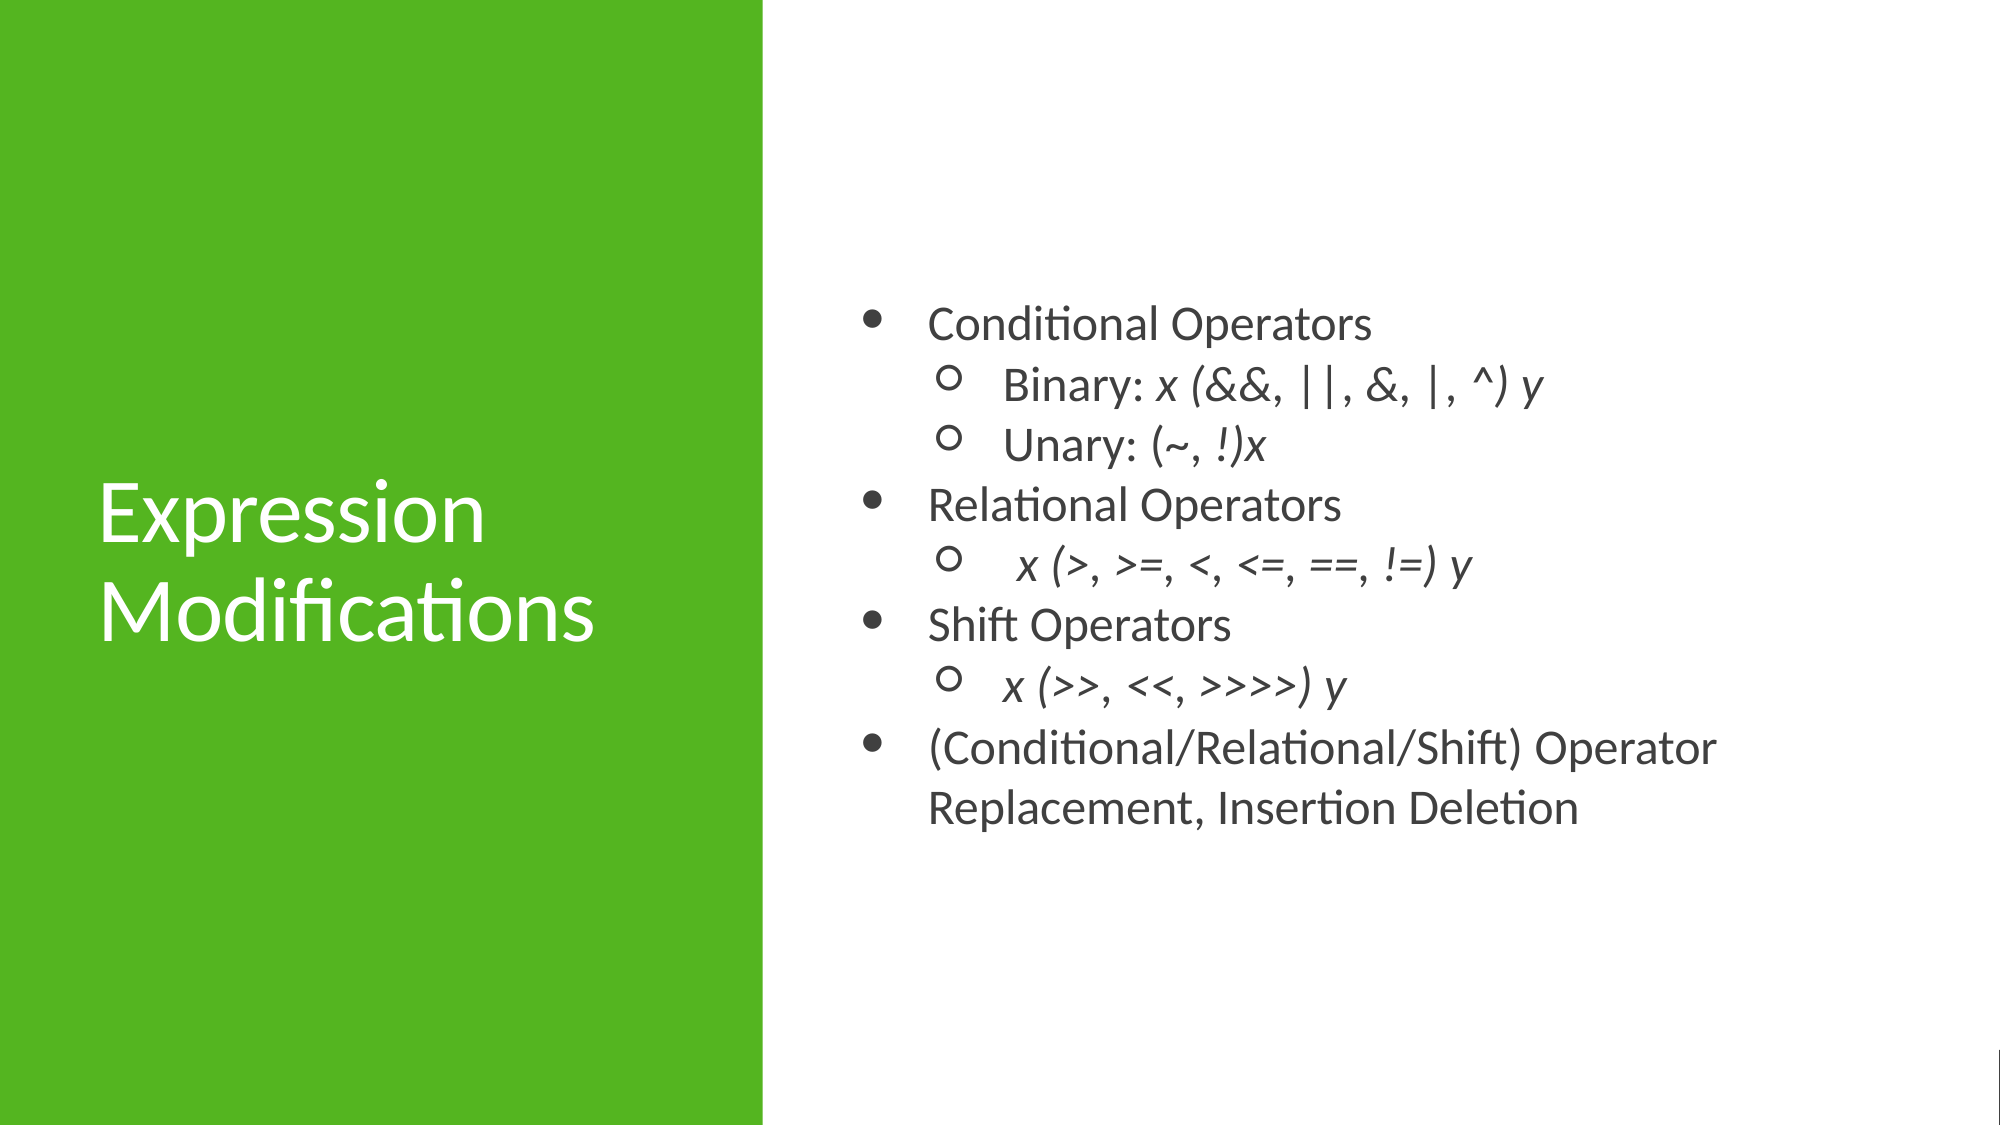

# Expression Modifications
Conditional Operators
Binary: x (&&, ||, &, |, ^) y
Unary: (~, !)x
Relational Operators
x (>, >=, <, <=, ==, !=) y
Shift Operators
x (>>, <<, >>>>) y
(Conditional/Relational/Shift) Operator  Replacement, Insertion Deletion